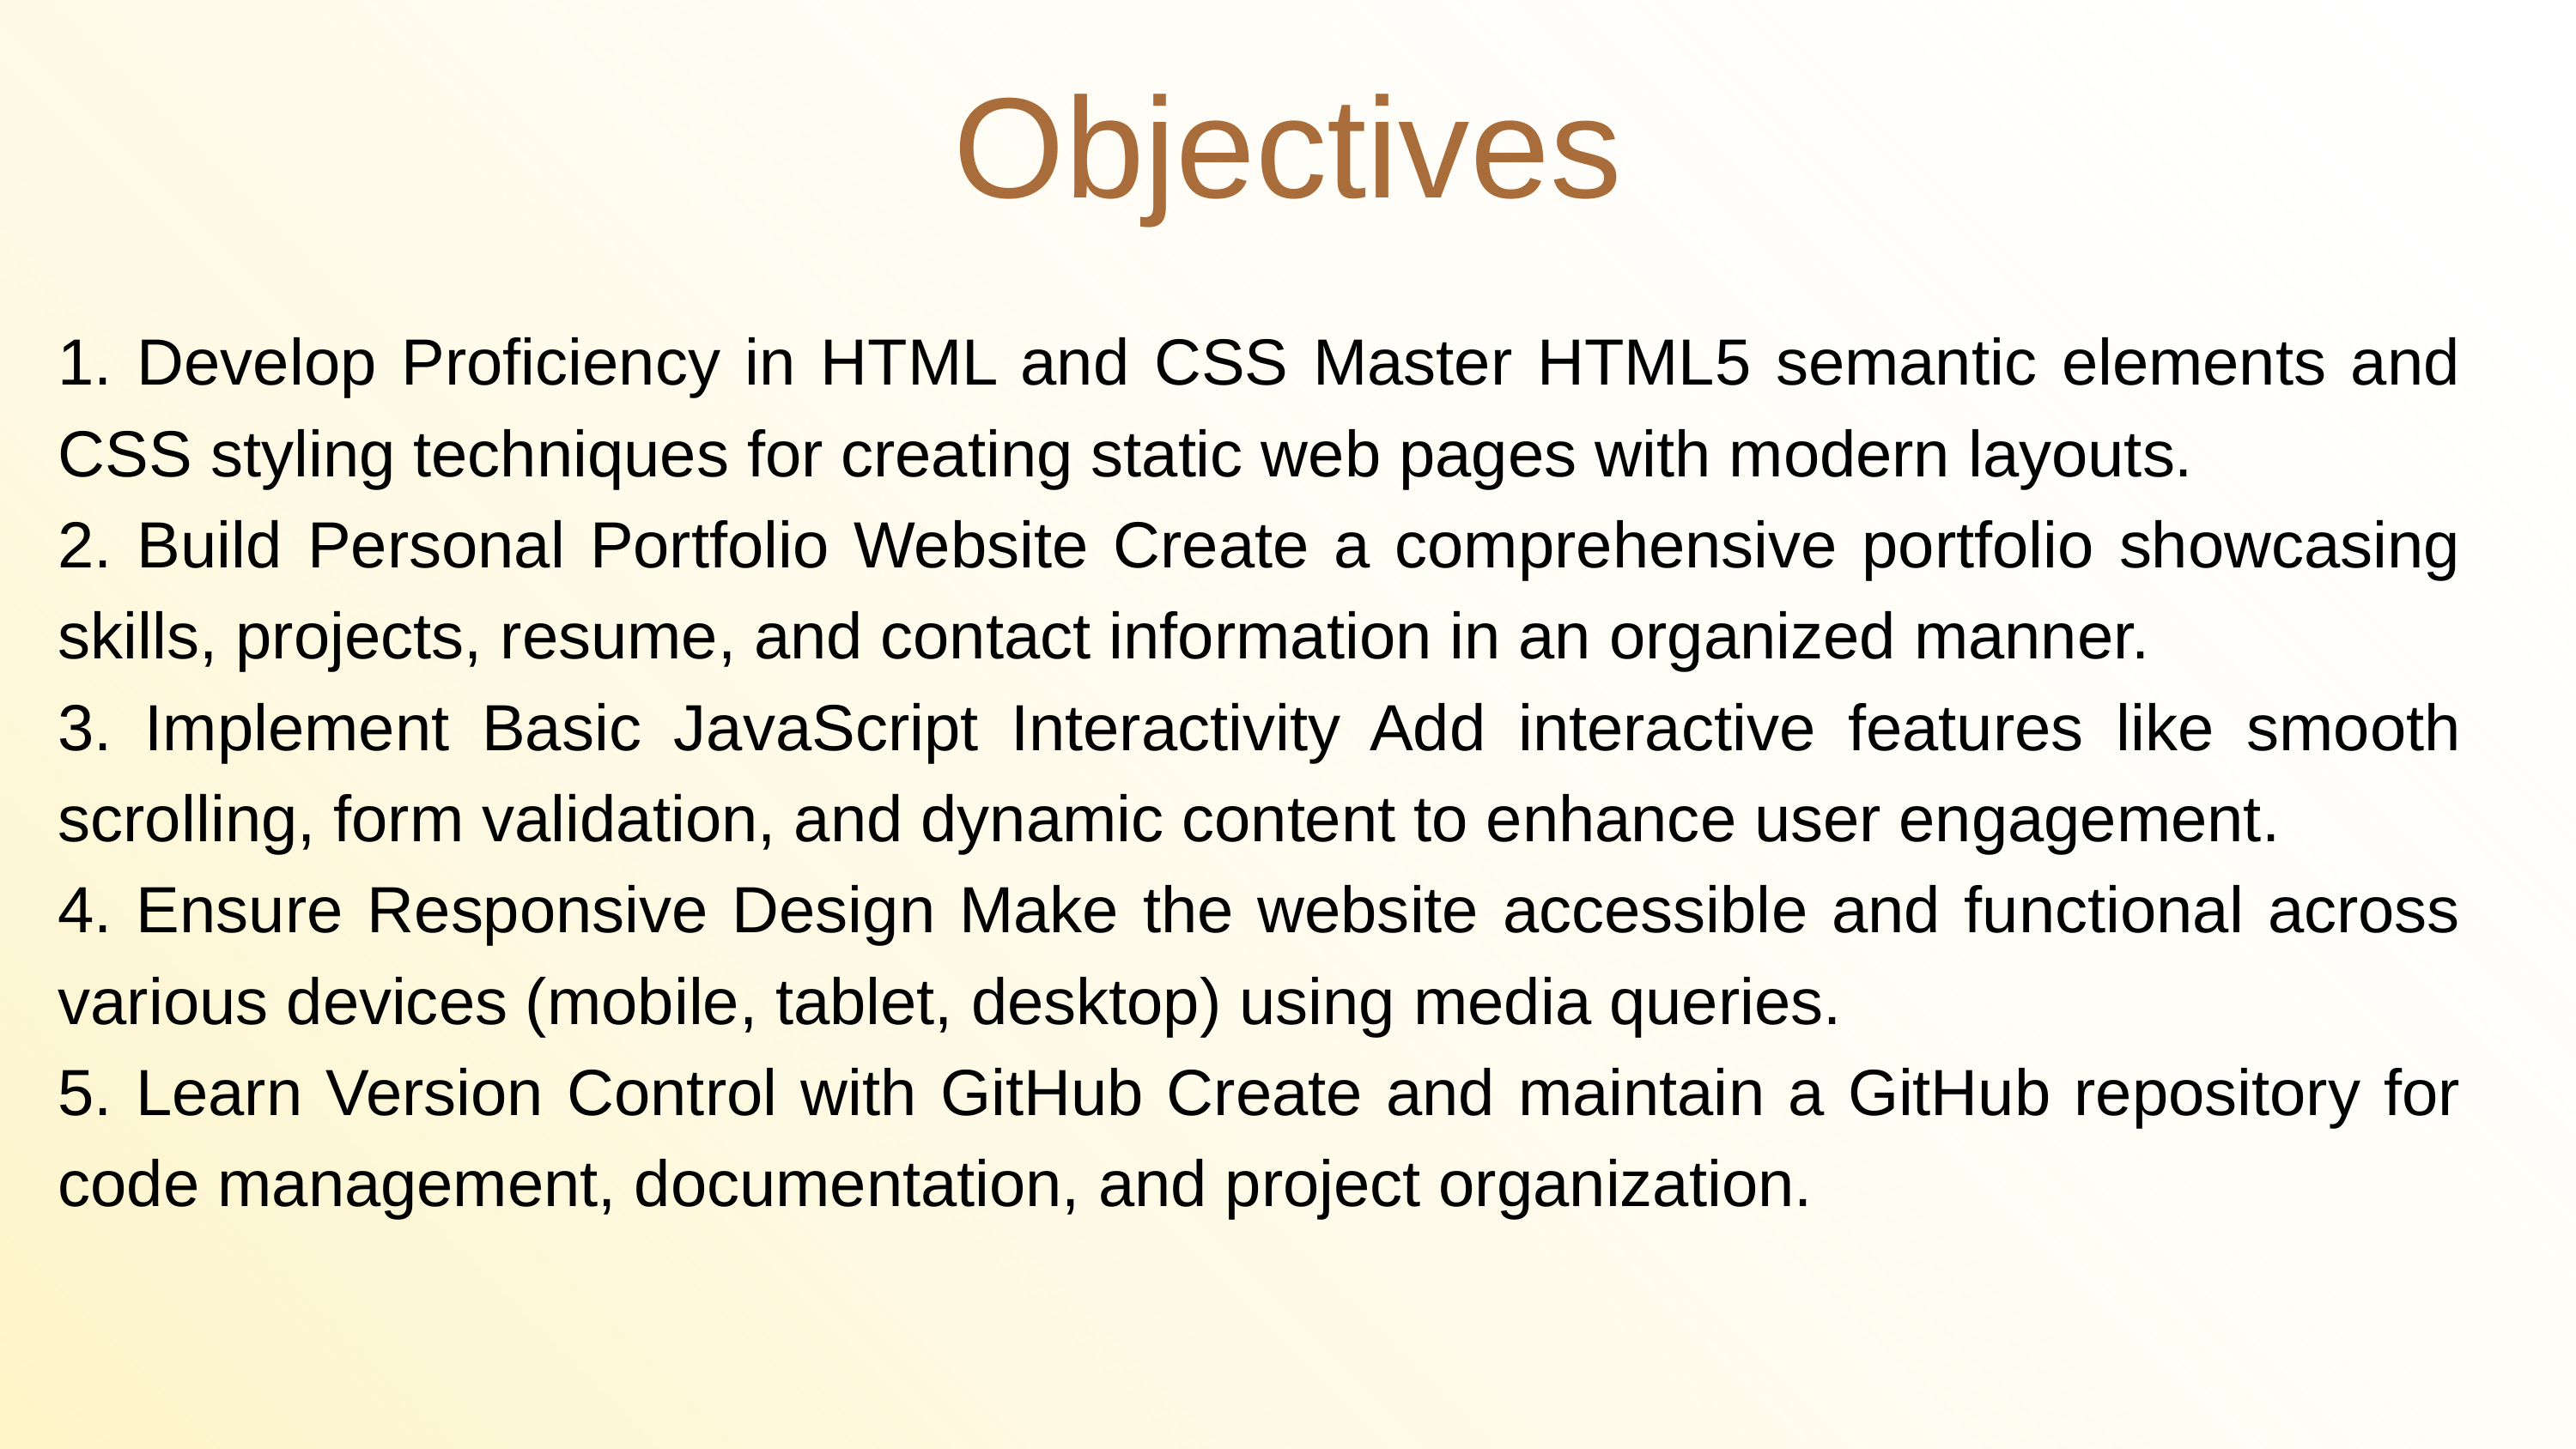

Objectives
1. Develop Proficiency in HTML and CSS Master HTML5 semantic elements and CSS styling techniques for creating static web pages with modern layouts.
2. Build Personal Portfolio Website Create a comprehensive portfolio showcasing skills, projects, resume, and contact information in an organized manner.
3. Implement Basic JavaScript Interactivity Add interactive features like smooth scrolling, form validation, and dynamic content to enhance user engagement.
4. Ensure Responsive Design Make the website accessible and functional across various devices (mobile, tablet, desktop) using media queries.
5. Learn Version Control with GitHub Create and maintain a GitHub repository for code management, documentation, and project organization.